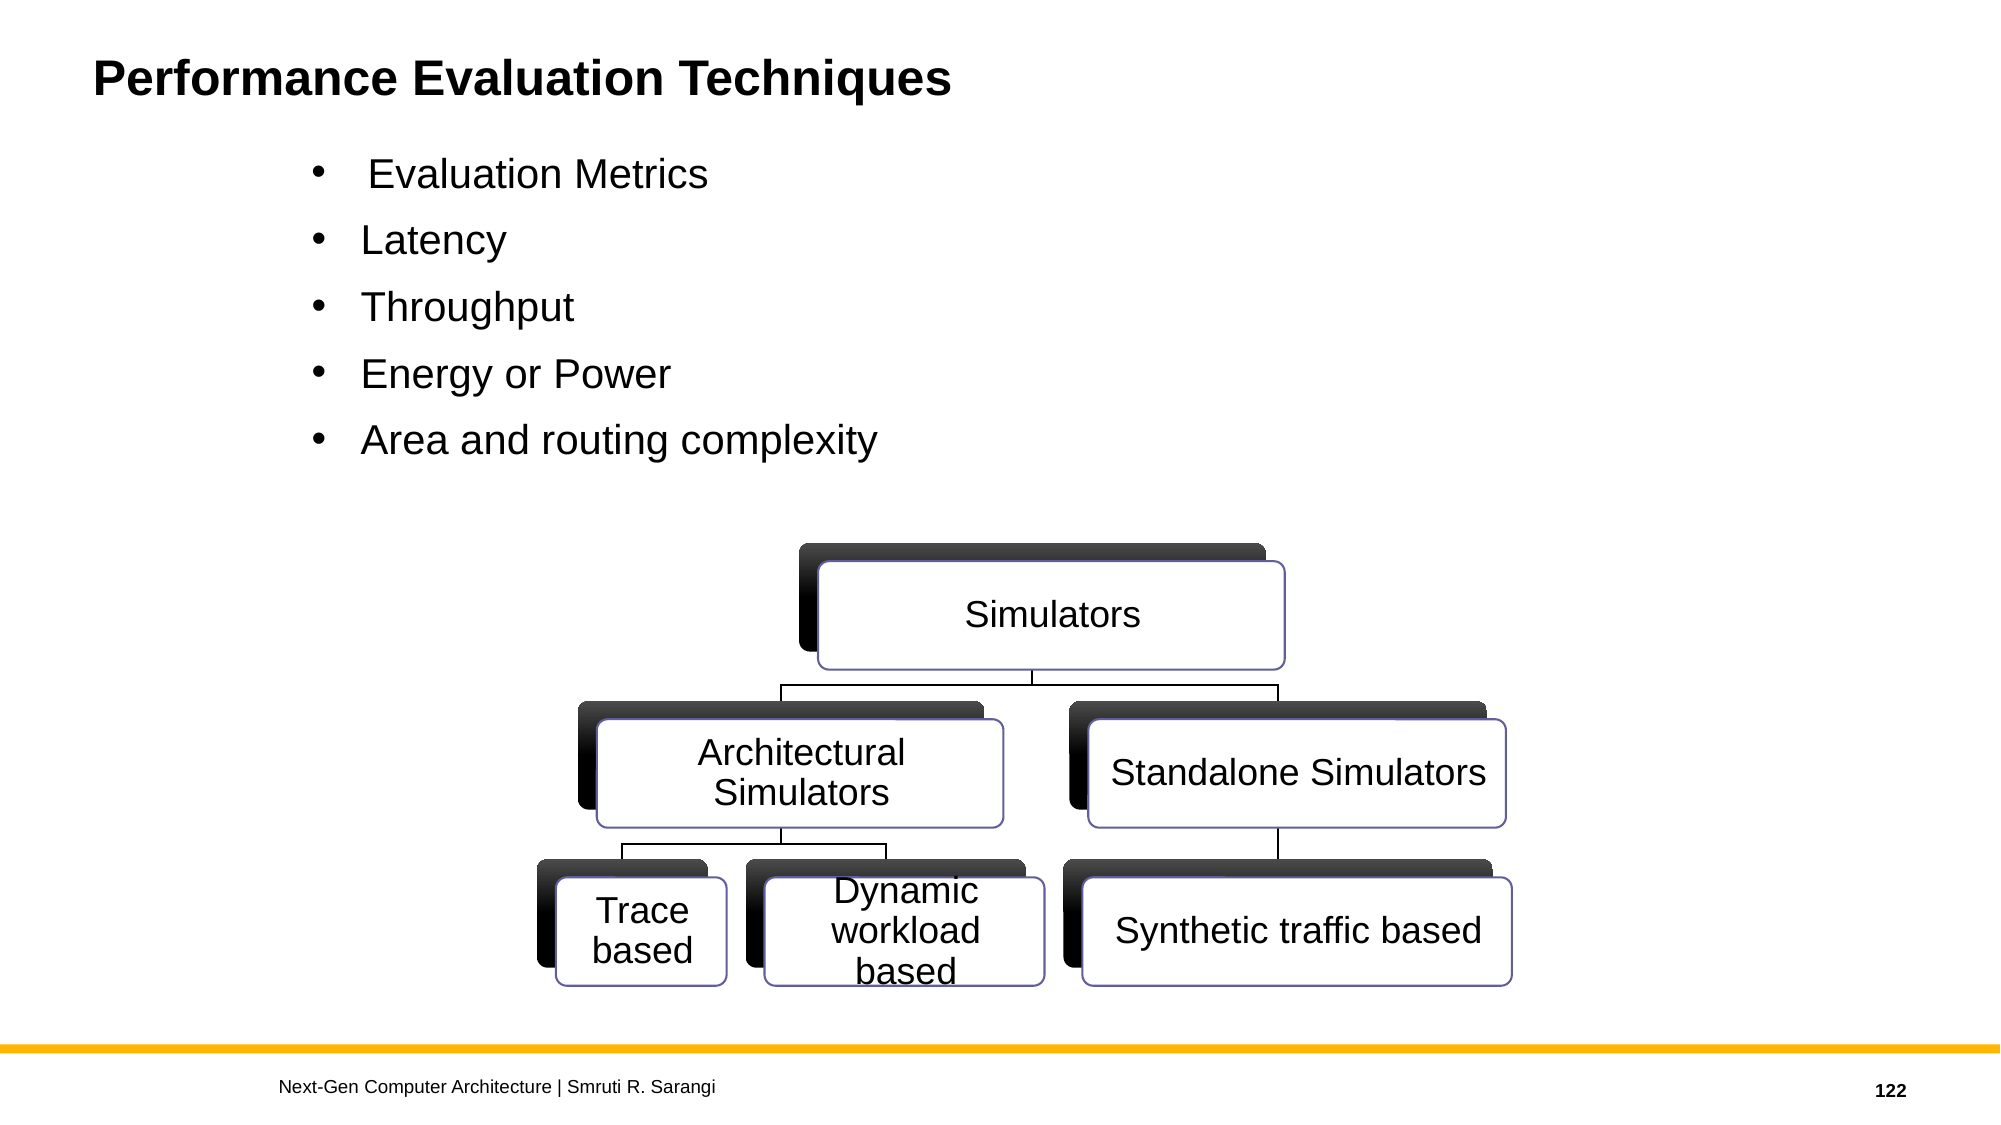

# Performance Evaluation Techniques
Evaluation Metrics
 Latency
 Throughput
 Energy or Power
 Area and routing complexity

Simulators
Architectural Simulators
Trace based
Dynamic workload based
Standalone Simulators
Synthetic traffic based
Next-Gen Computer Architecture | Smruti R. Sarangi
122